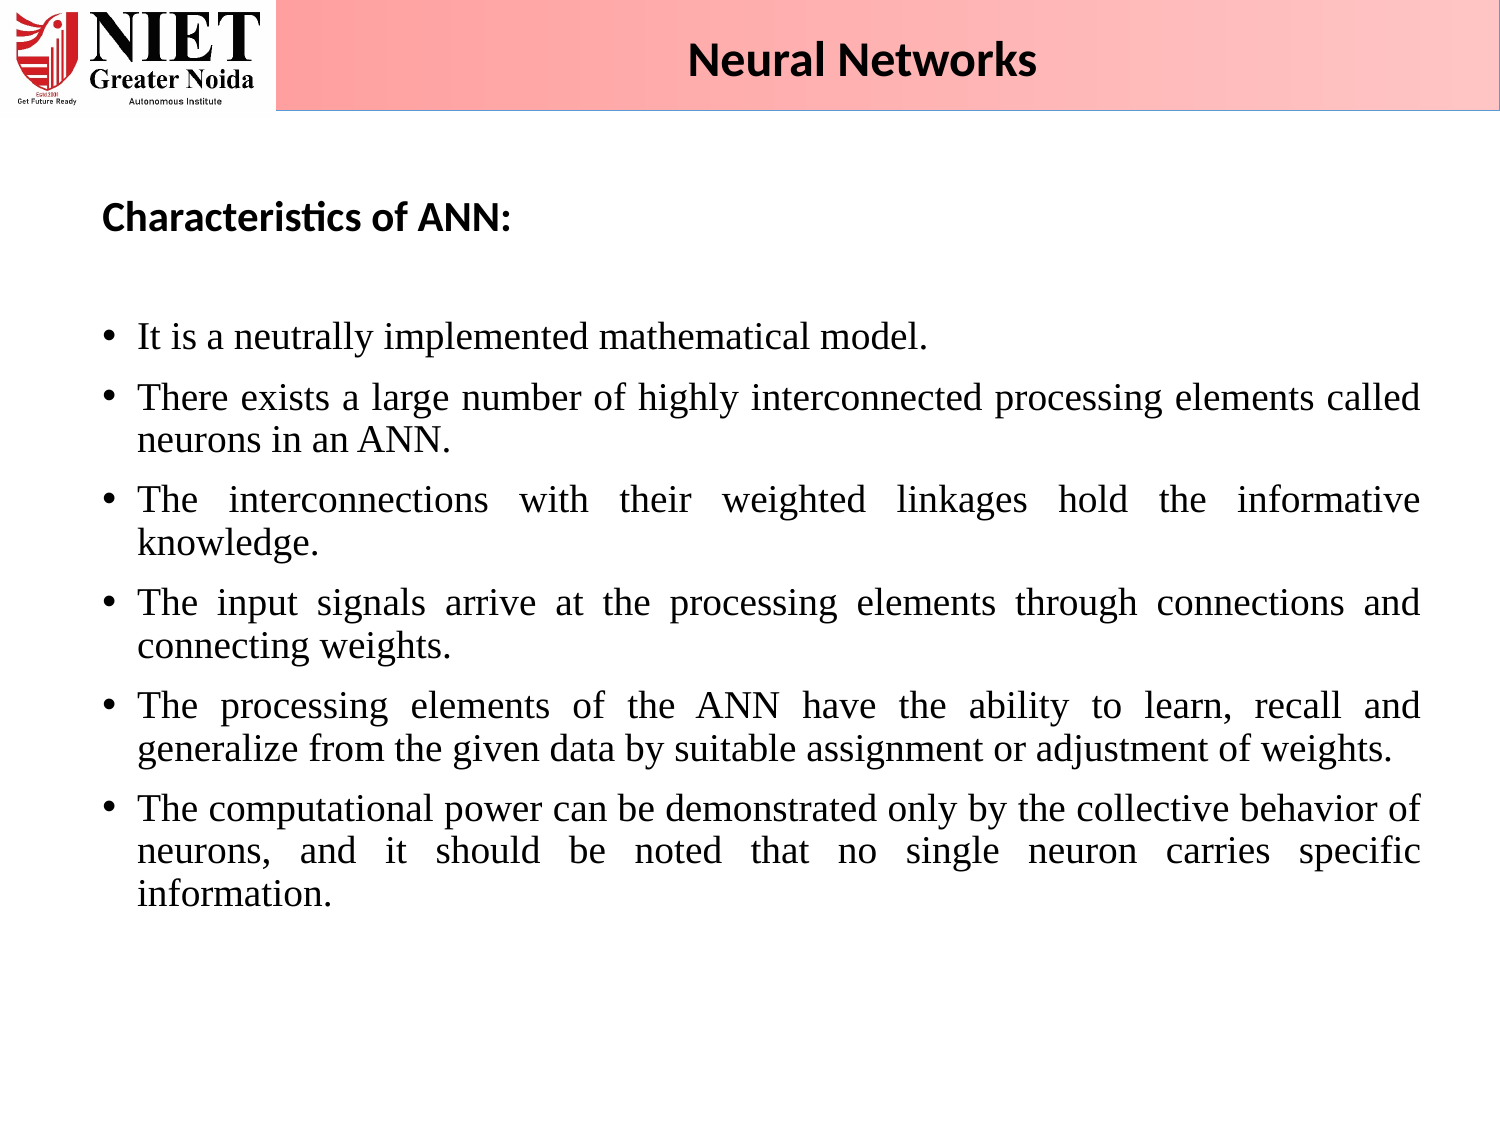

Neural Networks
Characteristics of ANN:

It is a neutrally implemented mathematical model.
There exists a large number of highly interconnected processing elements called neurons in an ANN.
The interconnections with their weighted linkages hold the informative knowledge.
The input signals arrive at the processing elements through connections and connecting weights.
The processing elements of the ANN have the ability to learn, recall and generalize from the given data by suitable assignment or adjustment of weights.
The computational power can be demonstrated only by the collective behavior of neurons, and it should be noted that no single neuron carries specific information.